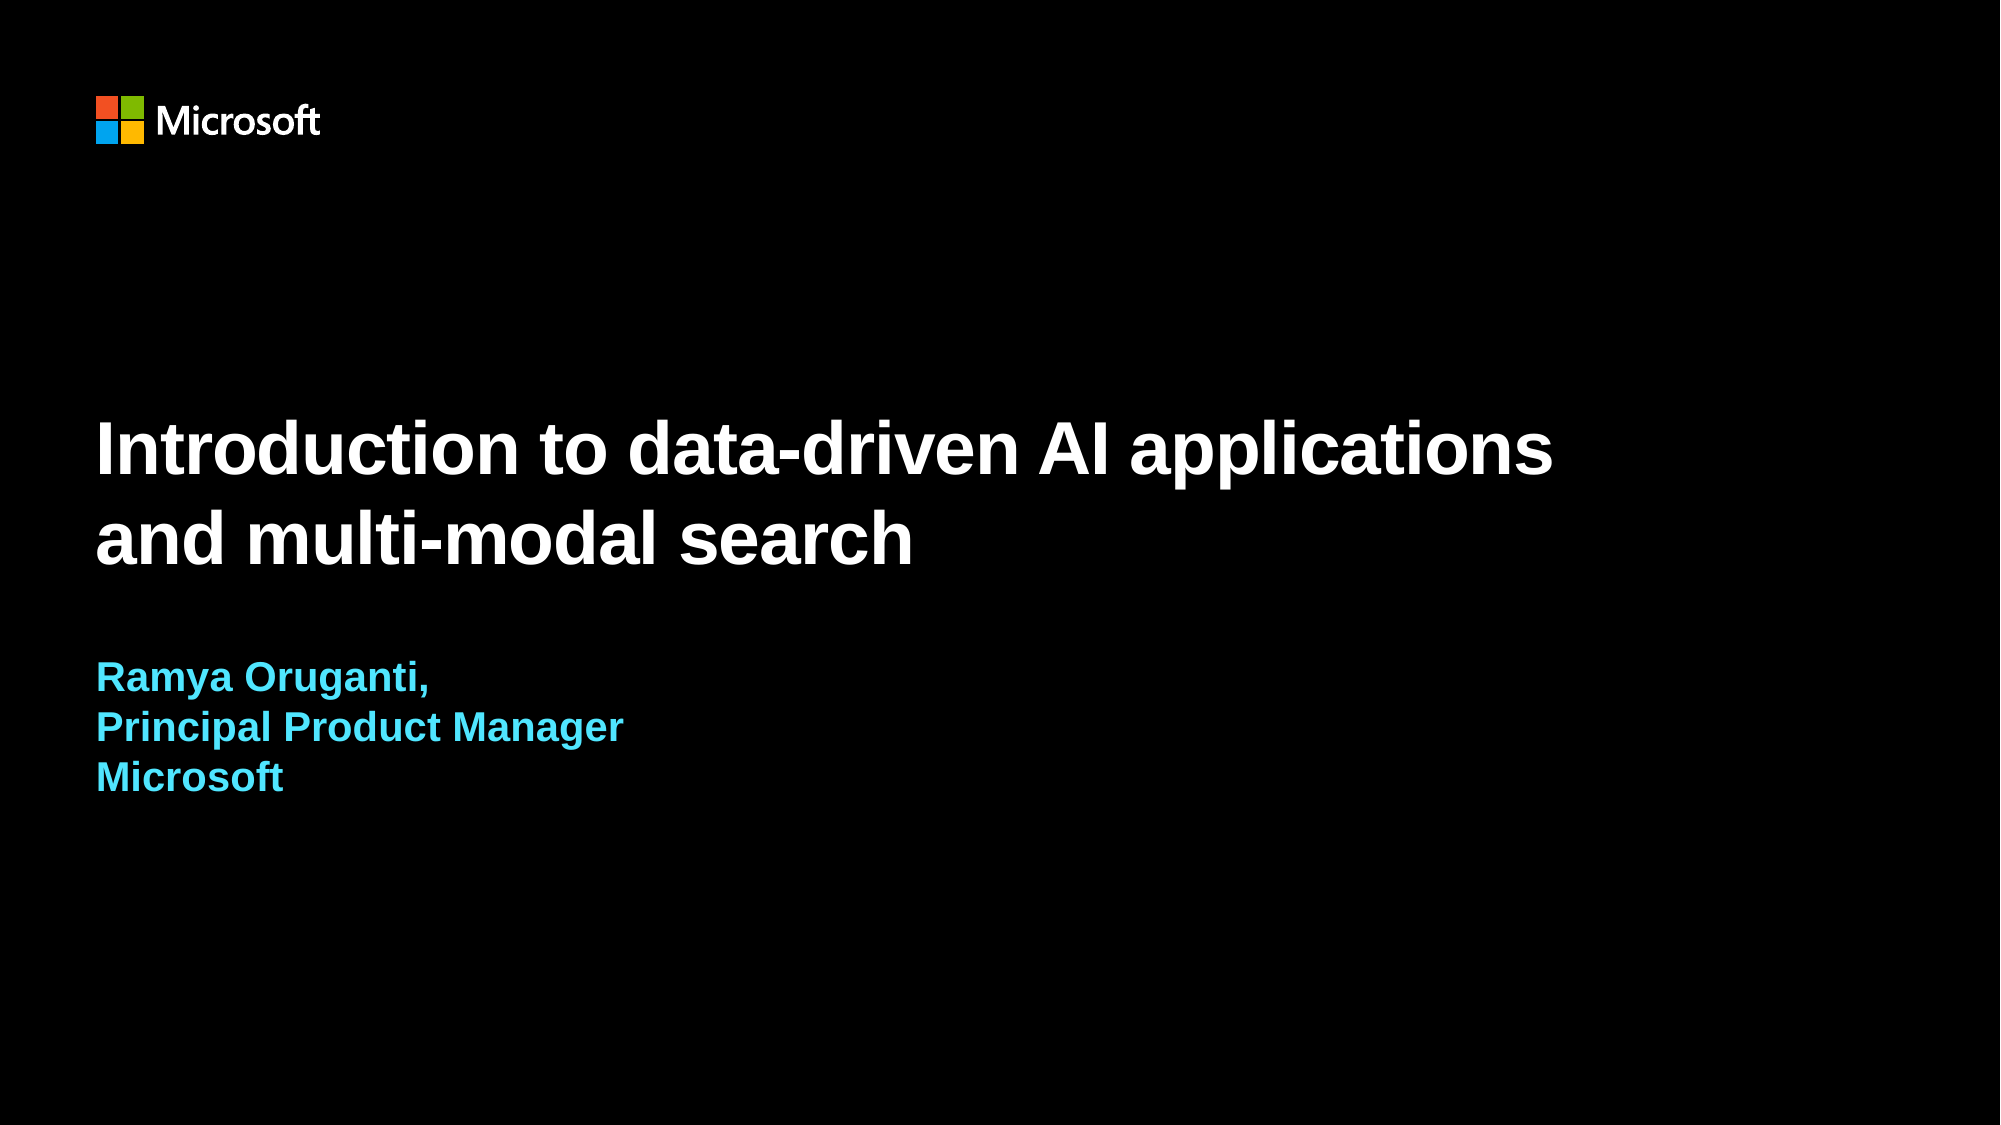

# Introduction to data-driven AI applications and multi-modal search
Ramya Oruganti,
Principal Product Manager
Microsoft